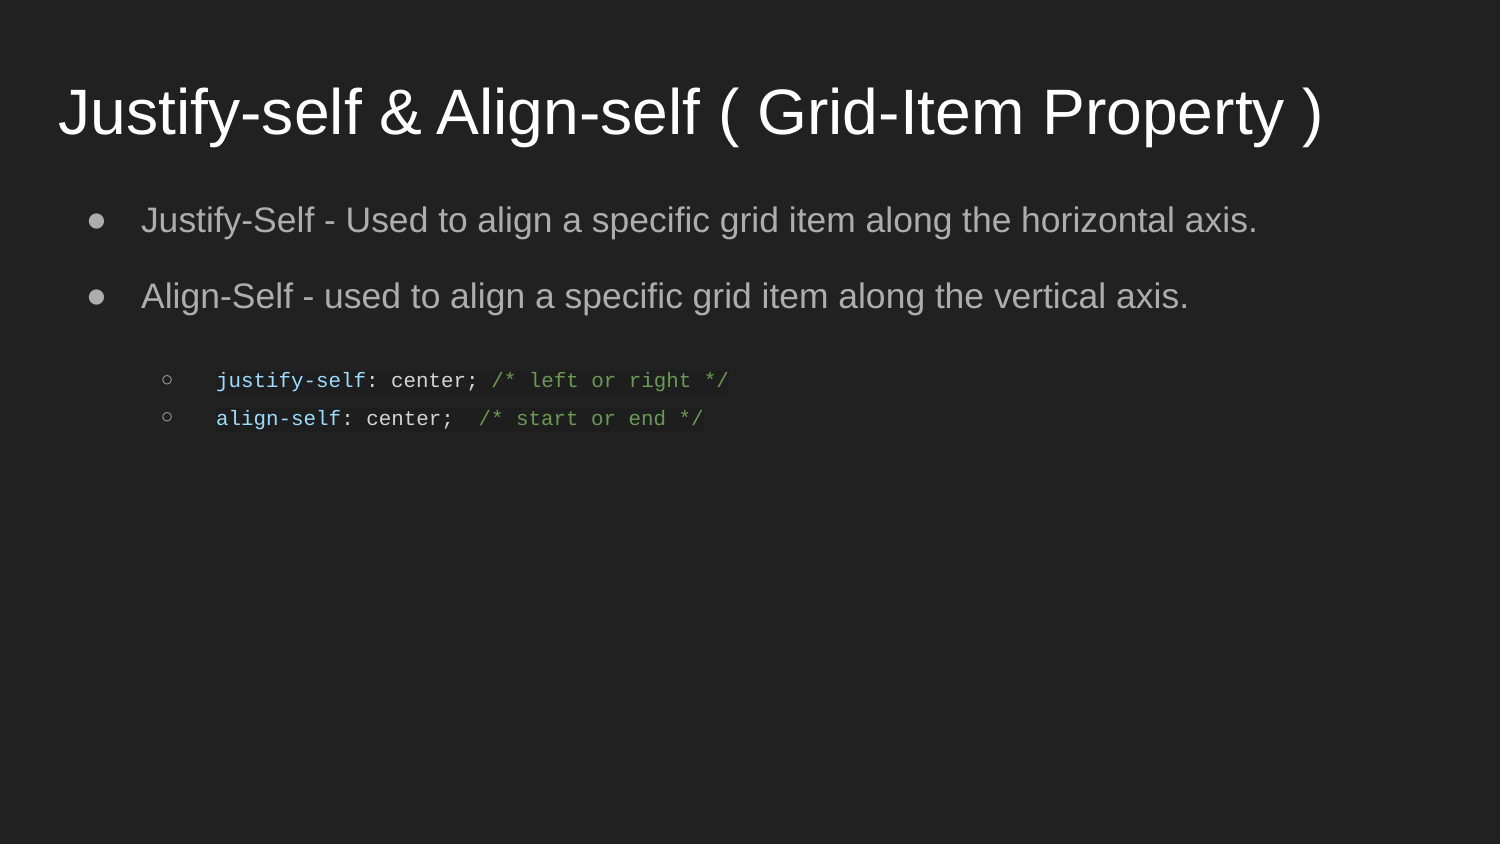

# Justify-self & Align-self ( Grid-Item Property )
Justify-Self - Used to align a specific grid item along the horizontal axis.

Align-Self - used to align a specific grid item along the vertical axis.

justify-self: center; /* left or right */
align-self: center;  /* start or end */